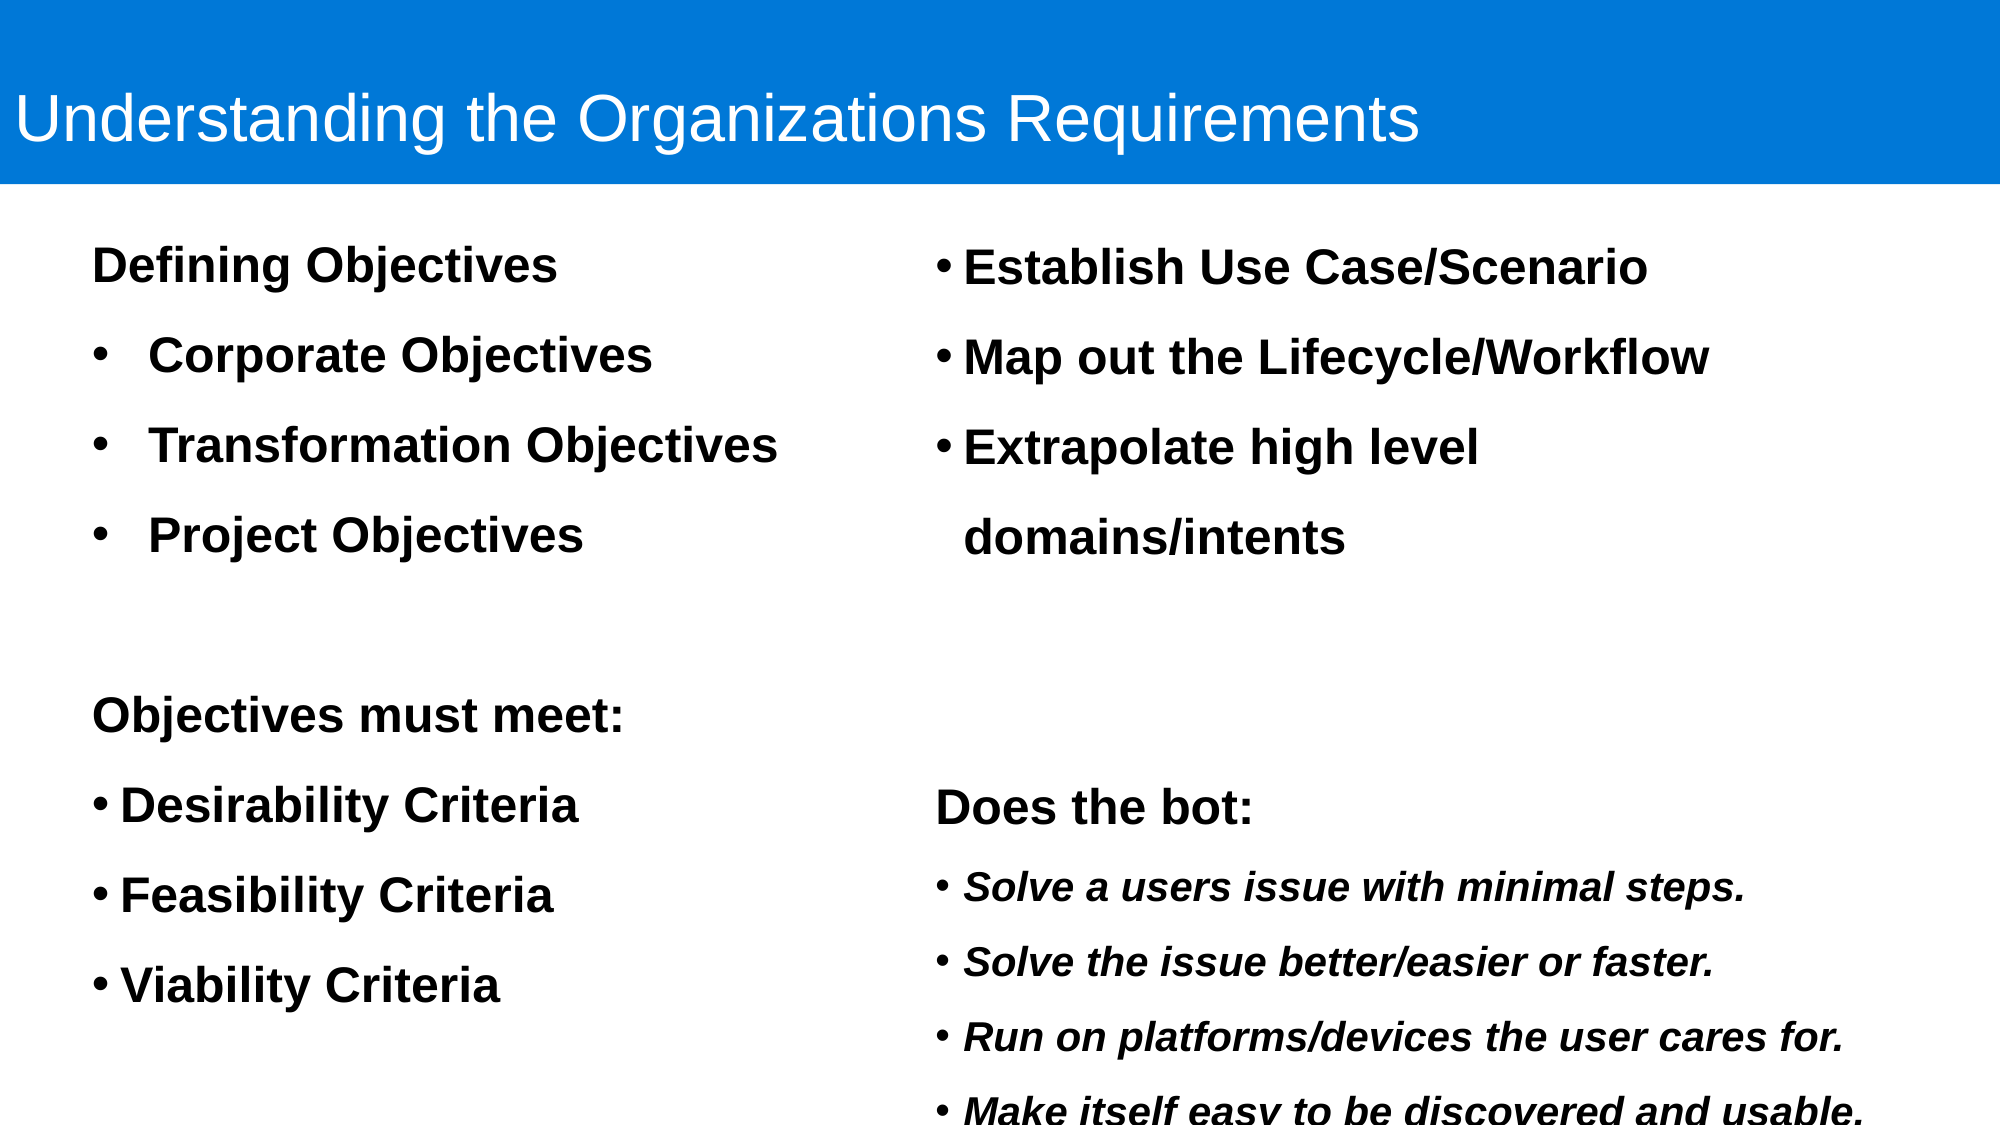

Understanding the Organizations Requirements
Defining Objectives
Corporate Objectives
Transformation Objectives
Project Objectives

Objectives must meet:
Desirability Criteria
Feasibility Criteria
Viability Criteria

Establish Use Case/Scenario
Map out the Lifecycle/Workflow
Extrapolate high level domains/intents
Does the bot:
Solve a users issue with minimal steps.
Solve the issue better/easier or faster.
Run on platforms/devices the user cares for.
Make itself easy to be discovered and usable.